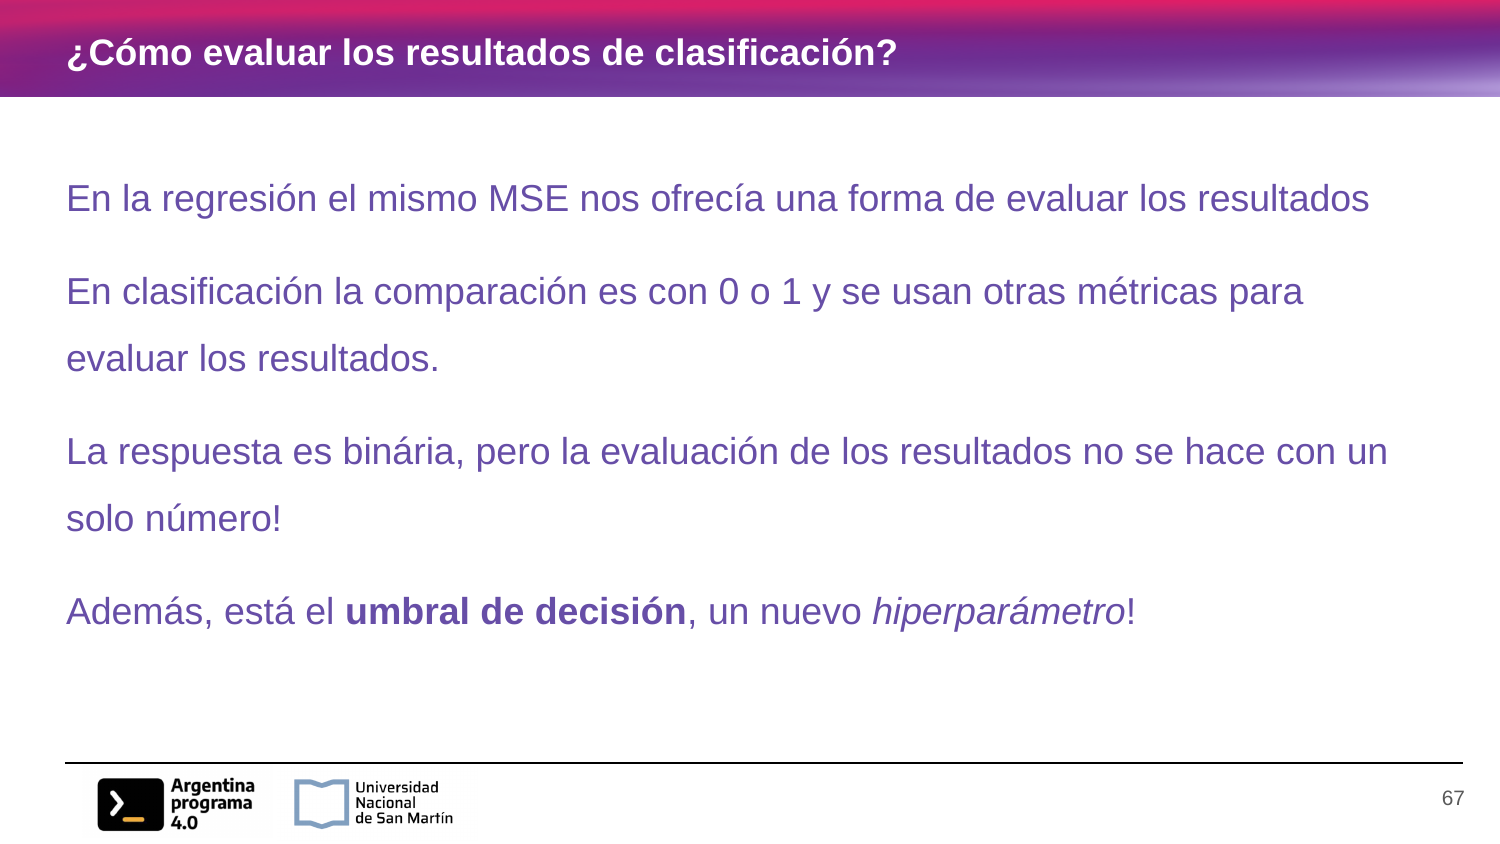

# ¿Cómo evaluar los resultados de clasificación?
En la regresión el mismo MSE nos ofrecía una forma de evaluar los resultados
En clasificación la comparación es con 0 o 1 y se usan otras métricas para evaluar los resultados.
La respuesta es binária, pero la evaluación de los resultados no se hace con un solo número!
Además, está el umbral de decisión, un nuevo hiperparámetro!
67